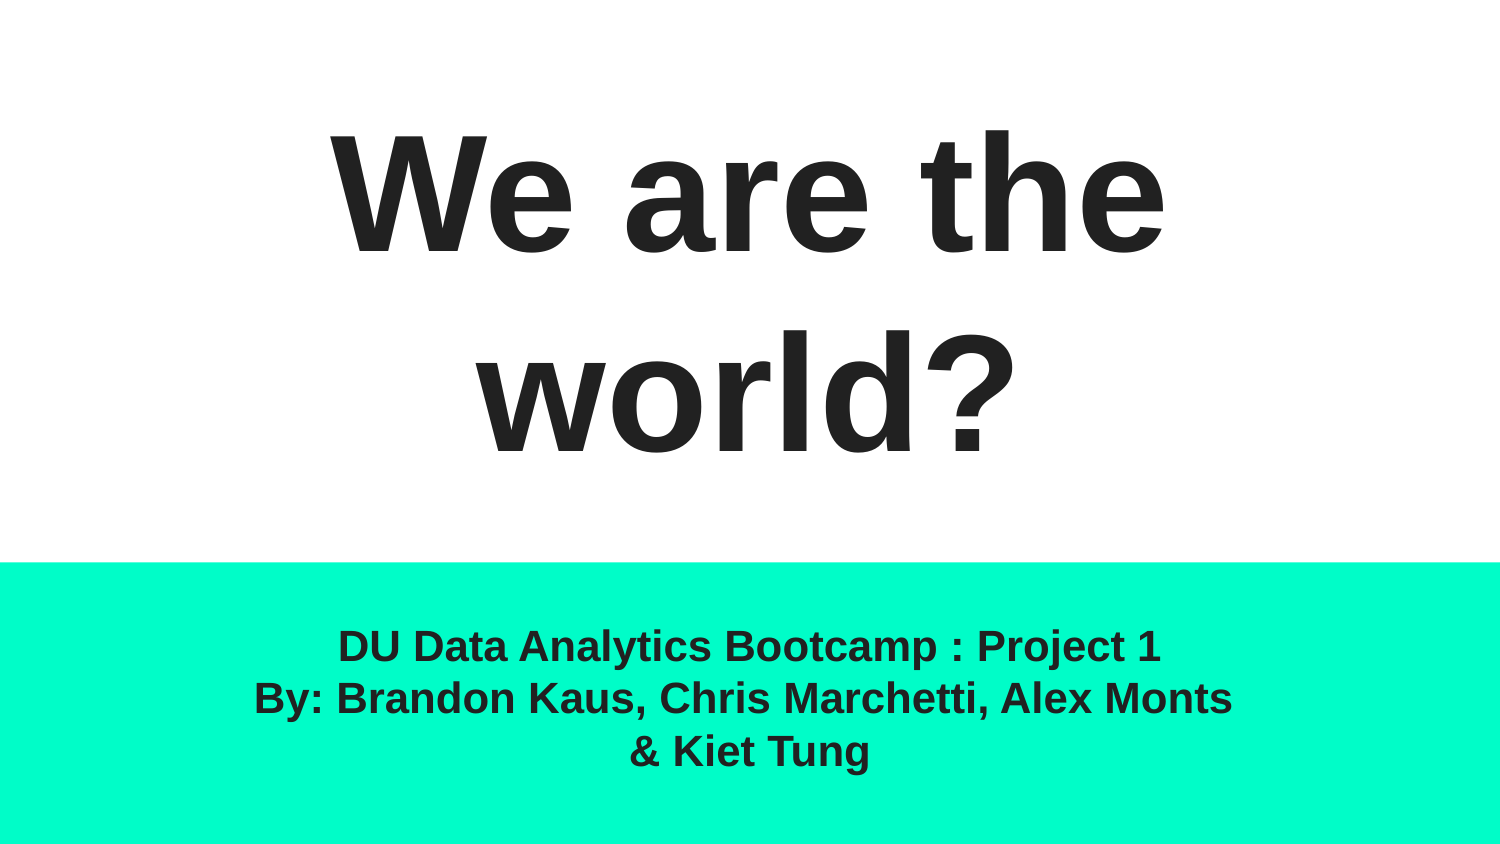

# We are the world?
DU Data Analytics Bootcamp : Project 1
By: Brandon Kaus, Chris Marchetti, Alex Monts
& Kiet Tung